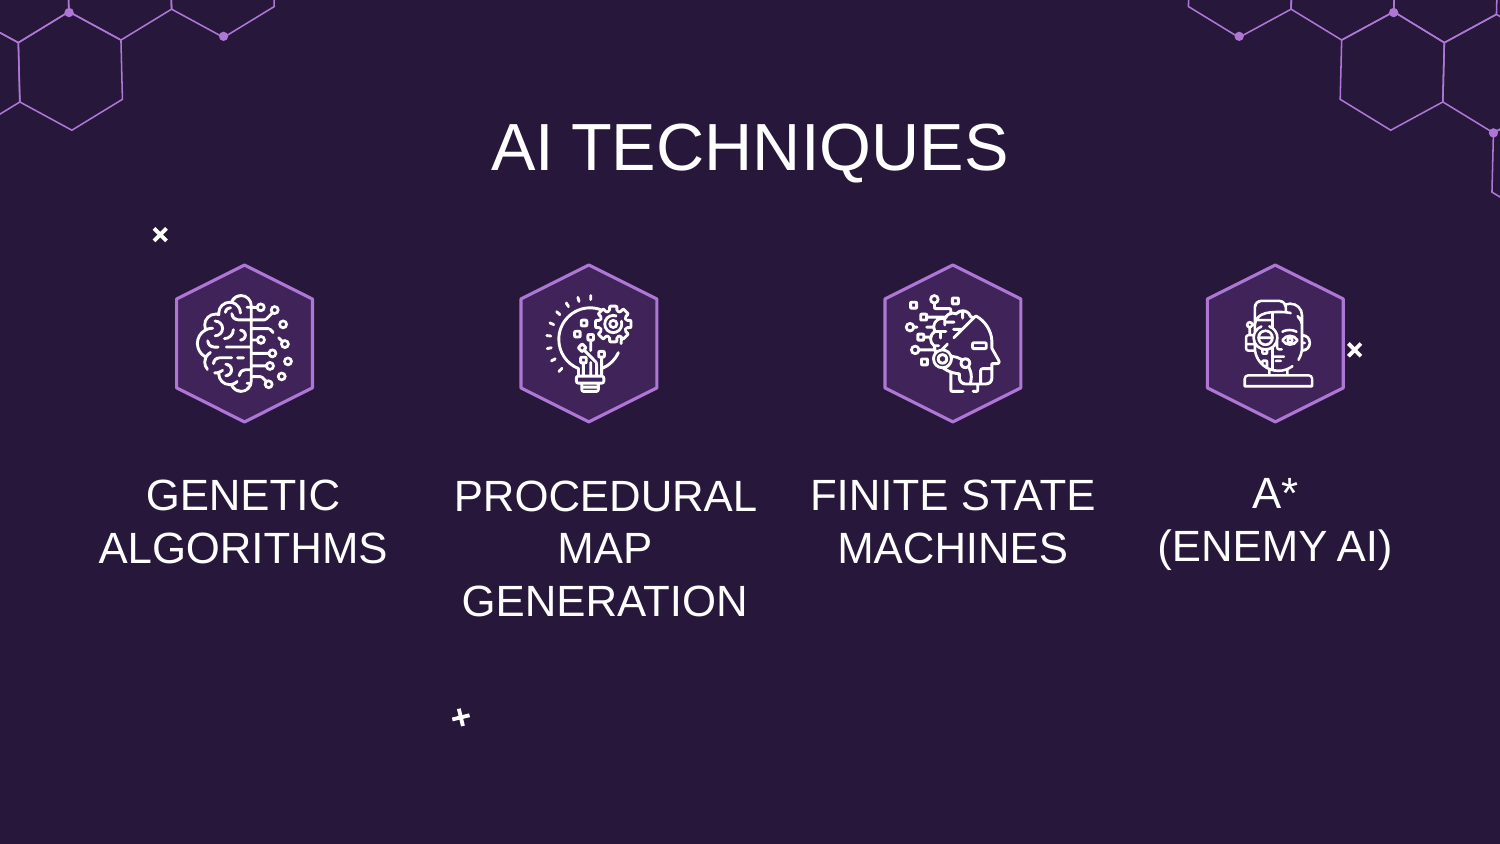

# AI TECHNIQUES

FINITE STATE MACHINES
A*
(ENEMY AI)
GENETIC
ALGORITHMS
PROCEDURAL MAP GENERATION